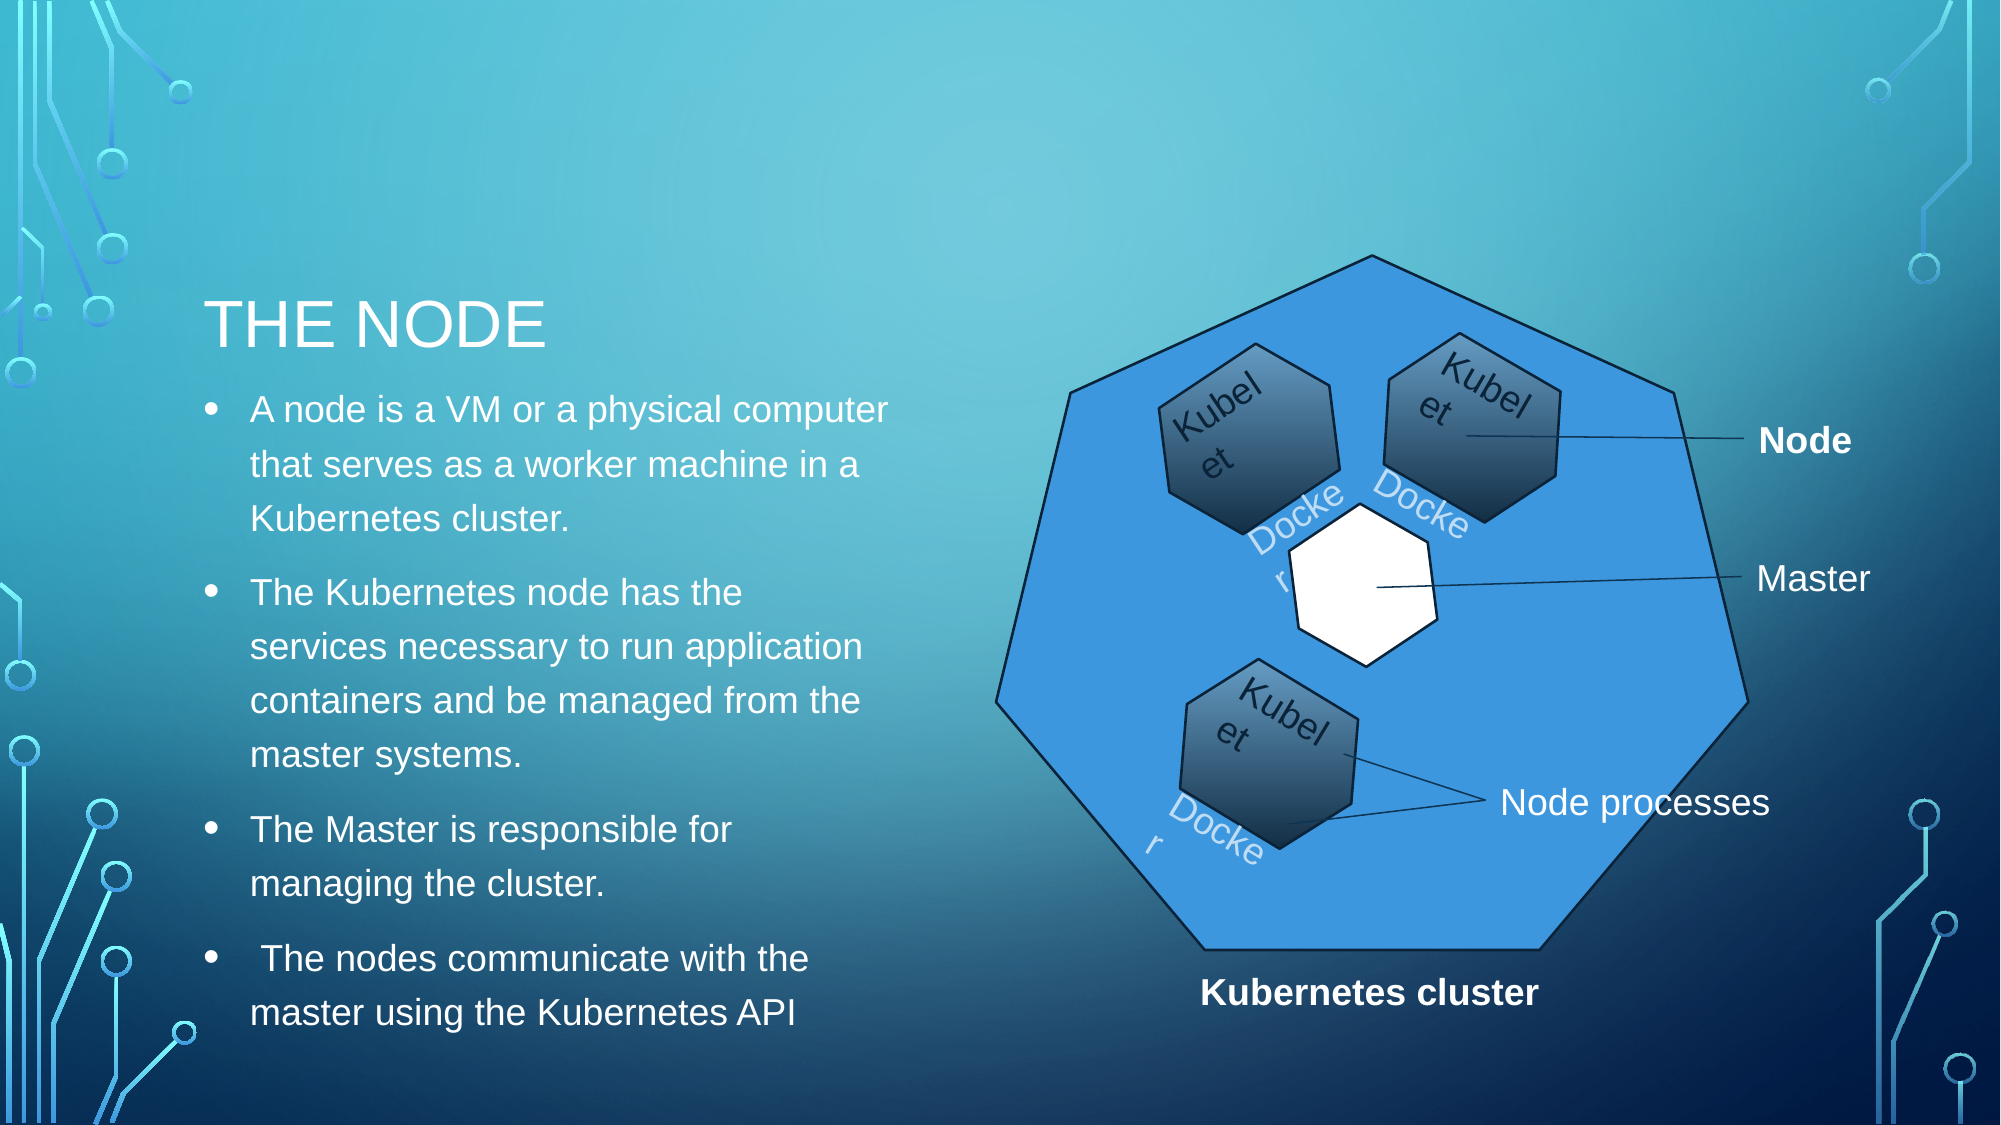

# The NODE

Kubelet
 Docker

Kubelet
 Docker
A node is a VM or a physical computer that serves as a worker machine in a Kubernetes cluster.
The Kubernetes node has the services necessary to run application containers and be managed from the master systems.
The Master is responsible for managing the cluster.
 The nodes communicate with the master using the Kubernetes API
Node

Master

Kubelet
 Docker
Node processes
Kubernetes cluster